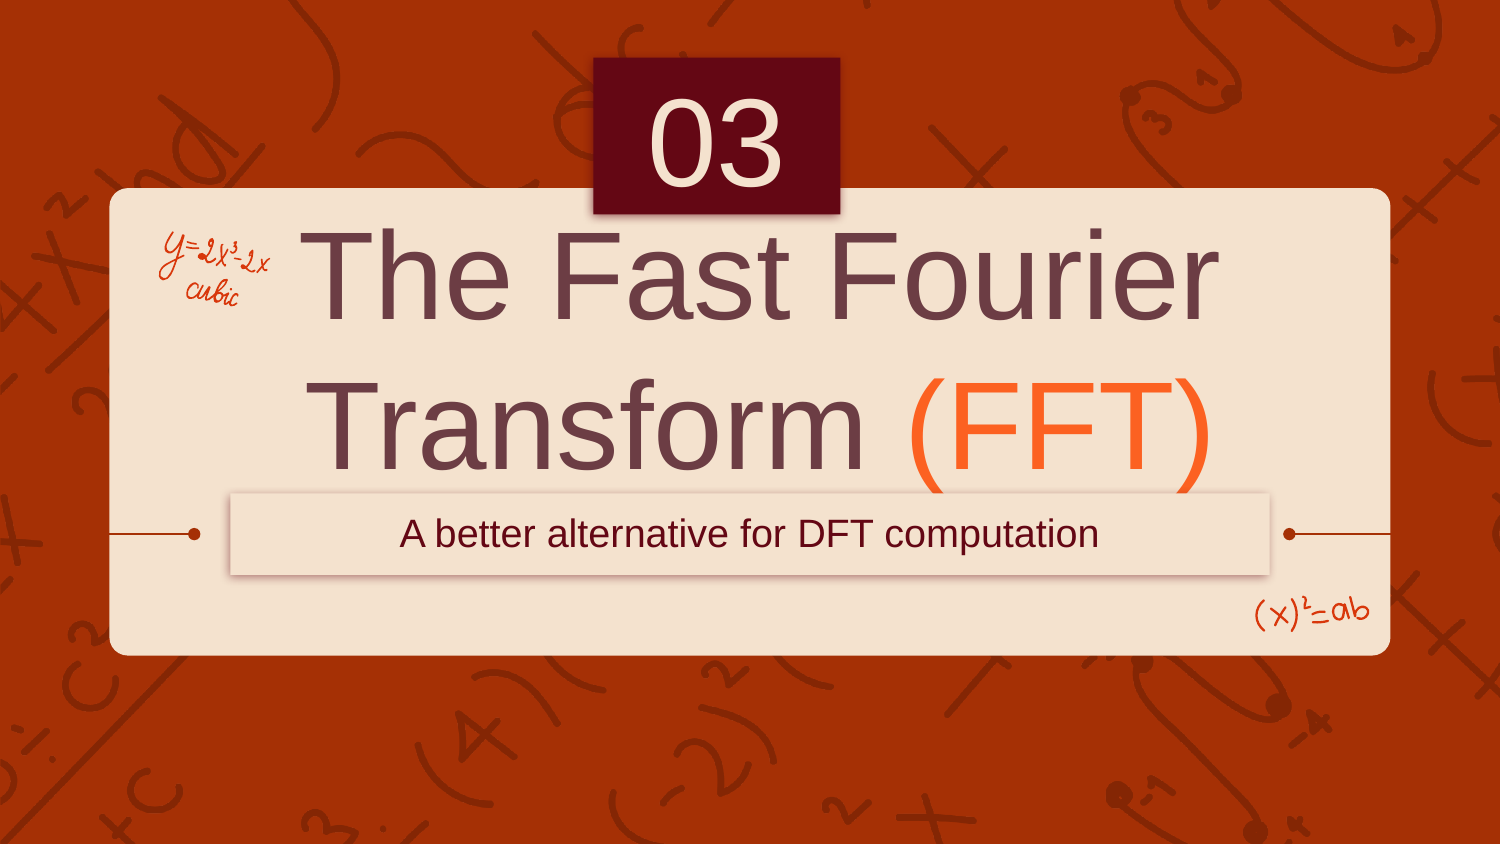

03
# The Fast Fourier Transform (FFT)

A better alternative for DFT computation